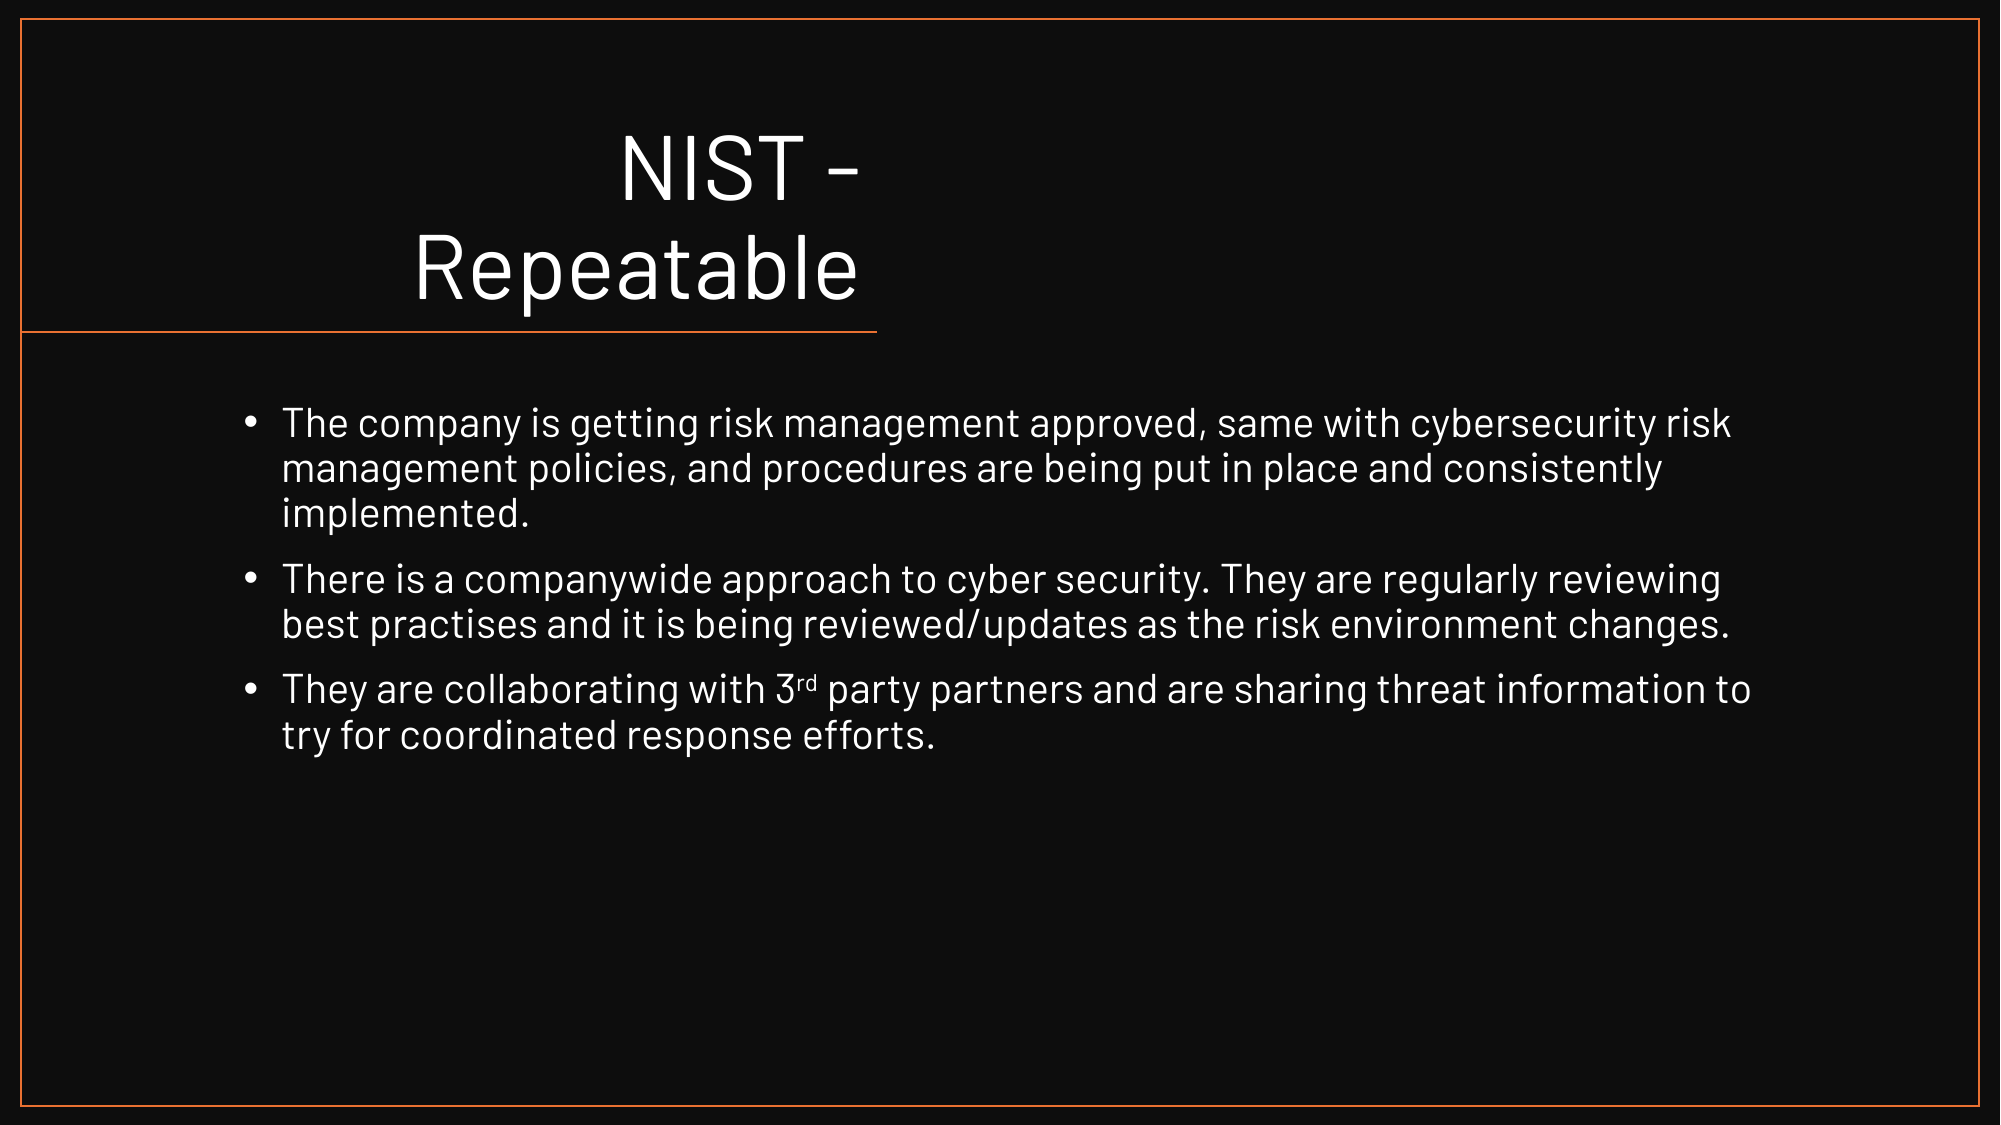

# NIST - Repeatable
The company is getting risk management approved, same with cybersecurity risk management policies, and procedures are being put in place and consistently implemented.
There is a companywide approach to cyber security. They are regularly reviewing best practises and it is being reviewed/updates as the risk environment changes.
They are collaborating with 3rd party partners and are sharing threat information to try for coordinated response efforts.